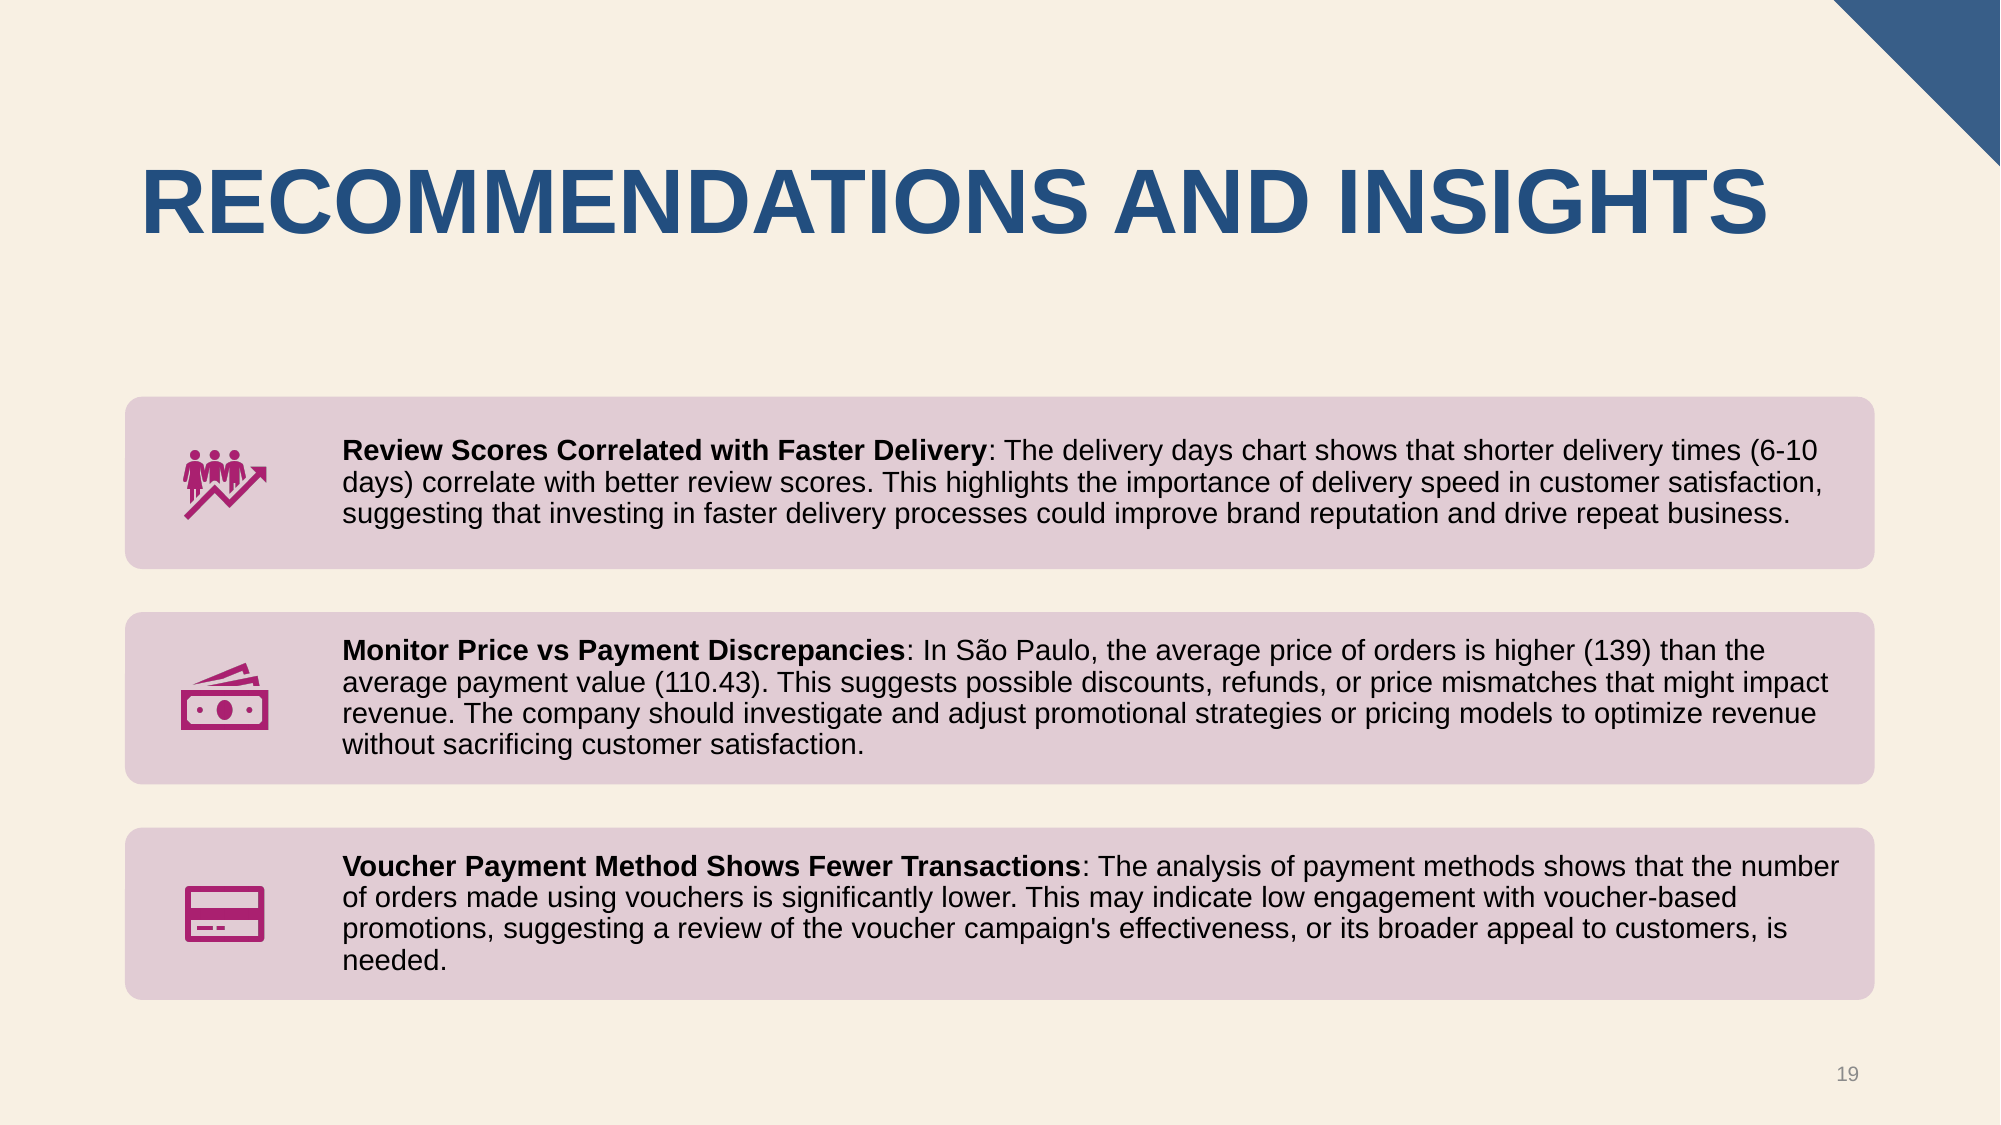

# Recommendations and Insights
Review Scores Correlated with Faster Delivery: The delivery days chart shows that shorter delivery times (6-10 days) correlate with better review scores. This highlights the importance of delivery speed in customer satisfaction, suggesting that investing in faster delivery processes could improve brand reputation and drive repeat business.
Monitor Price vs Payment Discrepancies: In São Paulo, the average price of orders is higher (139) than the average payment value (110.43). This suggests possible discounts, refunds, or price mismatches that might impact revenue. The company should investigate and adjust promotional strategies or pricing models to optimize revenue without sacrificing customer satisfaction.
Voucher Payment Method Shows Fewer Transactions: The analysis of payment methods shows that the number of orders made using vouchers is significantly lower. This may indicate low engagement with voucher-based promotions, suggesting a review of the voucher campaign's effectiveness, or its broader appeal to customers, is needed.
19